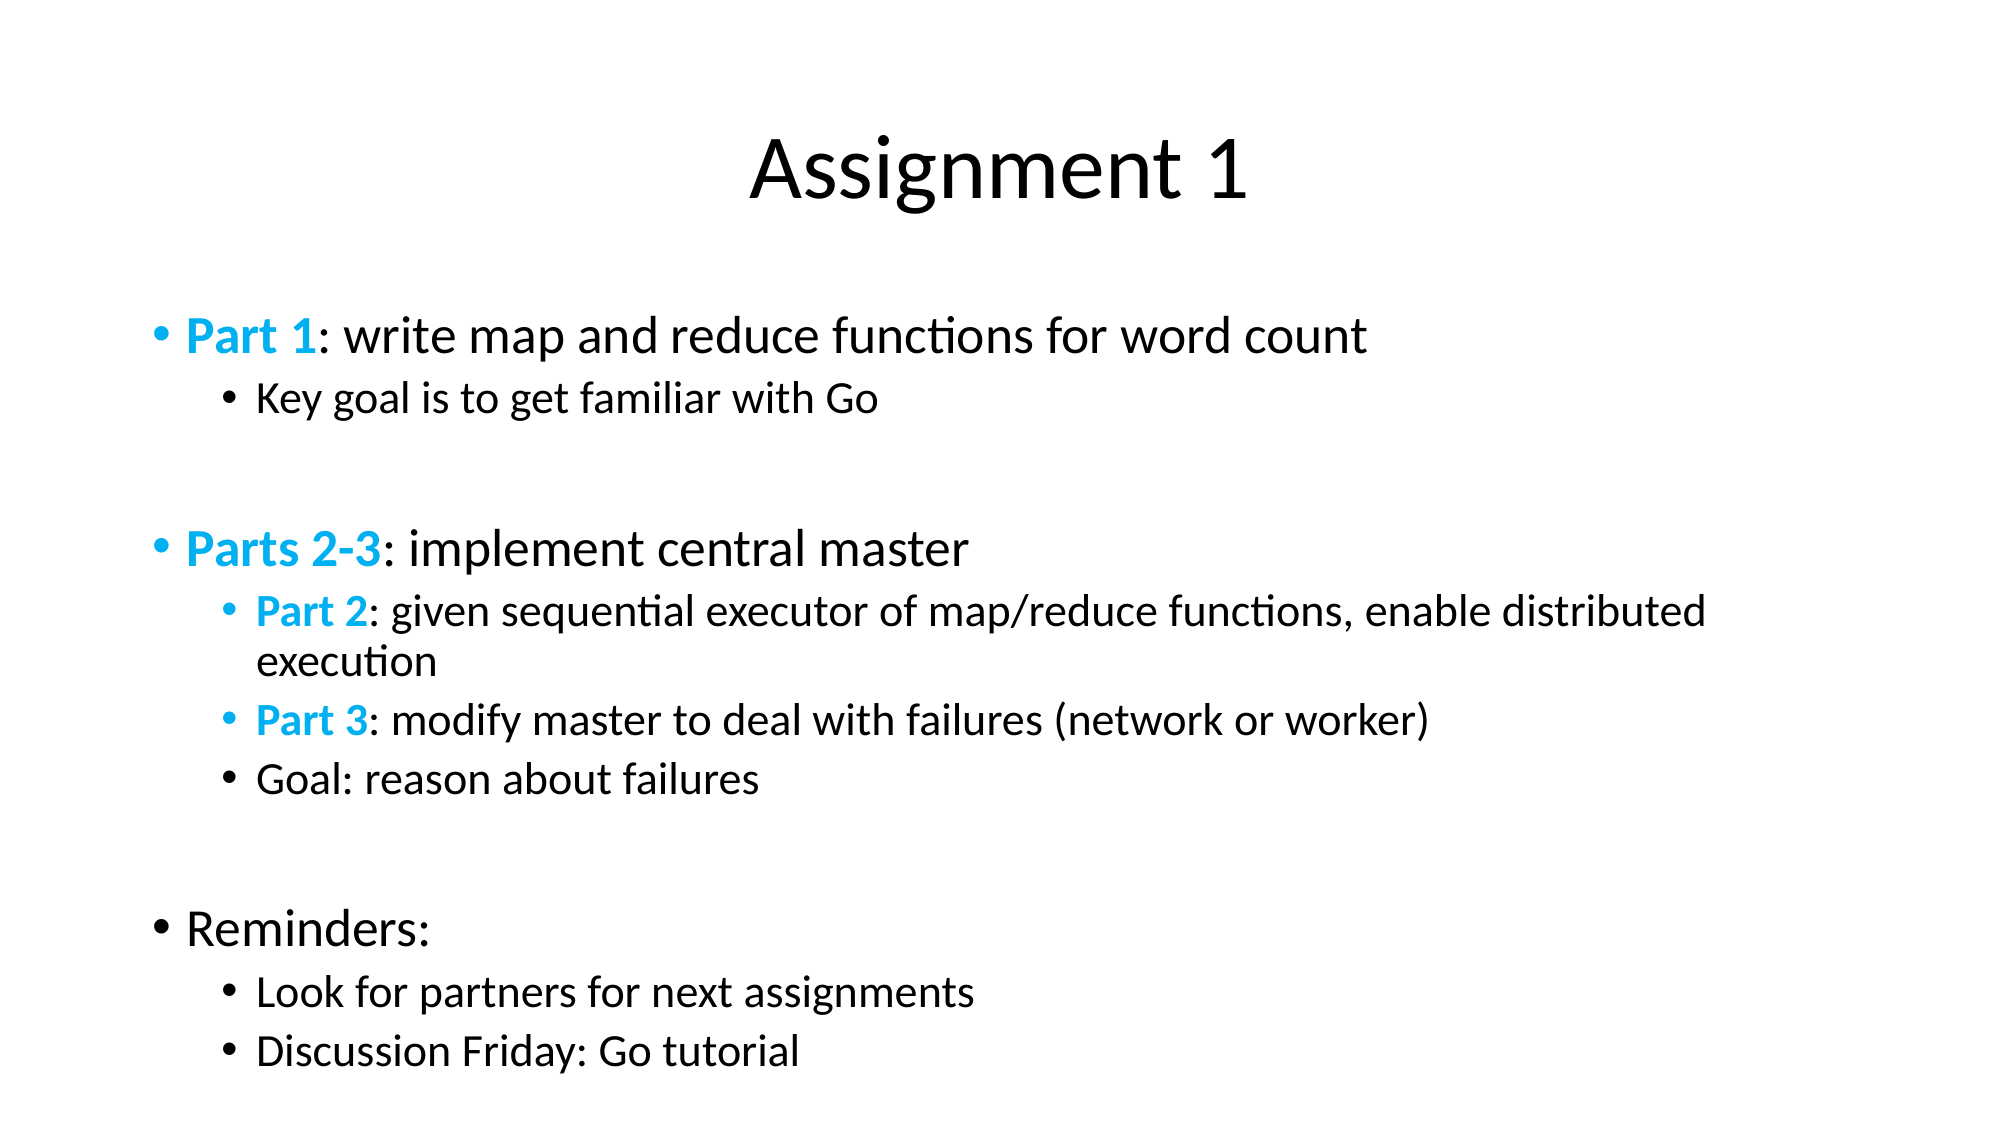

# Assignment 1
Part 1: write map and reduce functions for word count
Key goal is to get familiar with Go

Parts 2-3: implement central master
Part 2: given sequential executor of map/reduce functions, enable distributed execution
Part 3: modify master to deal with failures (network or worker)
Goal: reason about failures

Reminders:
Look for partners for next assignments
Discussion Friday: Go tutorial